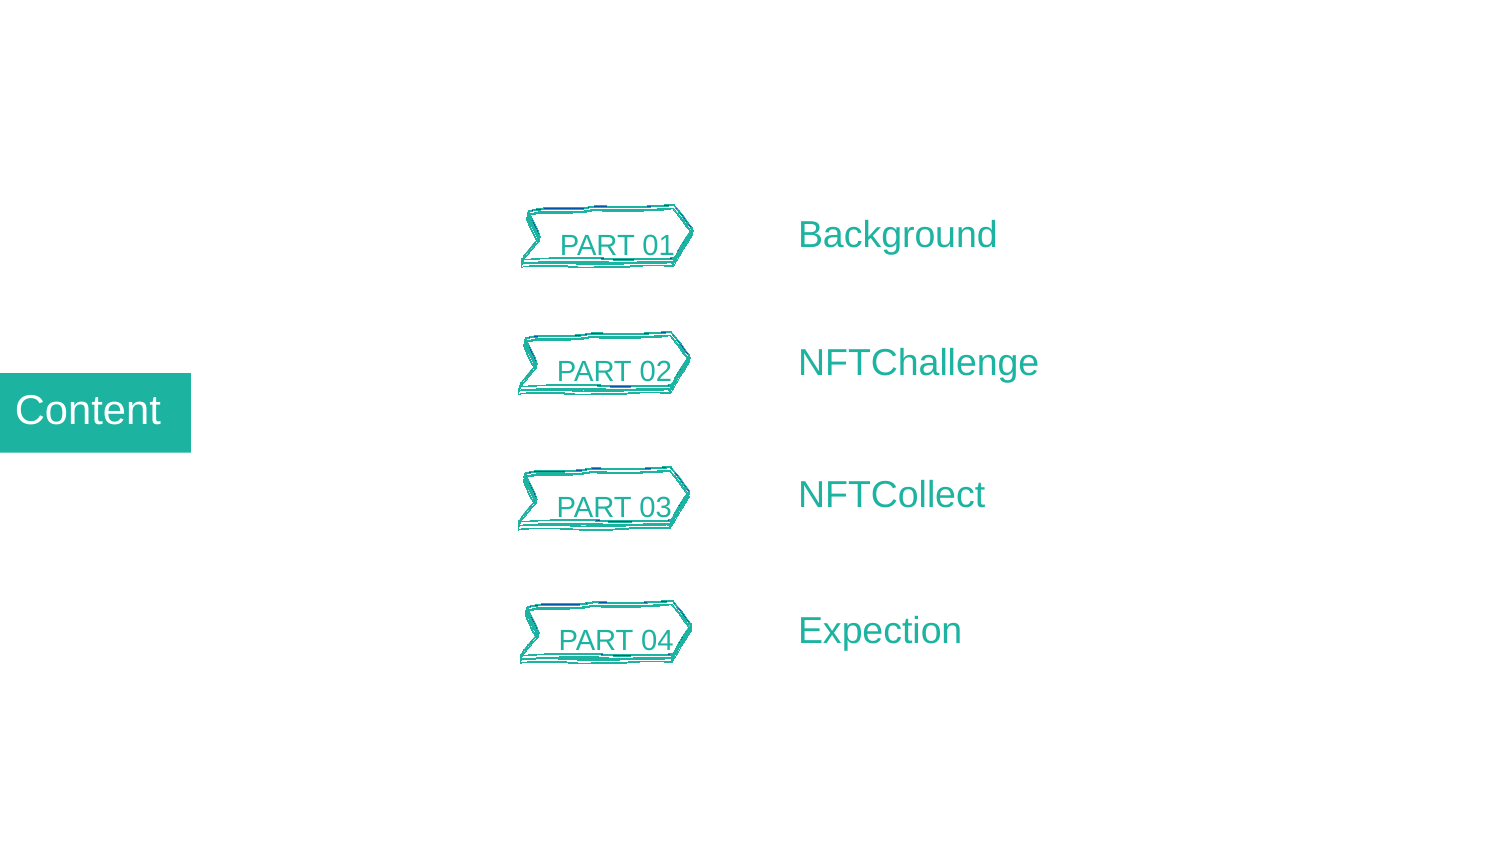

PART 01
Background

PART 02
NFTChallenge

Content
NFTCollect

PART 03
Expection

PART 04